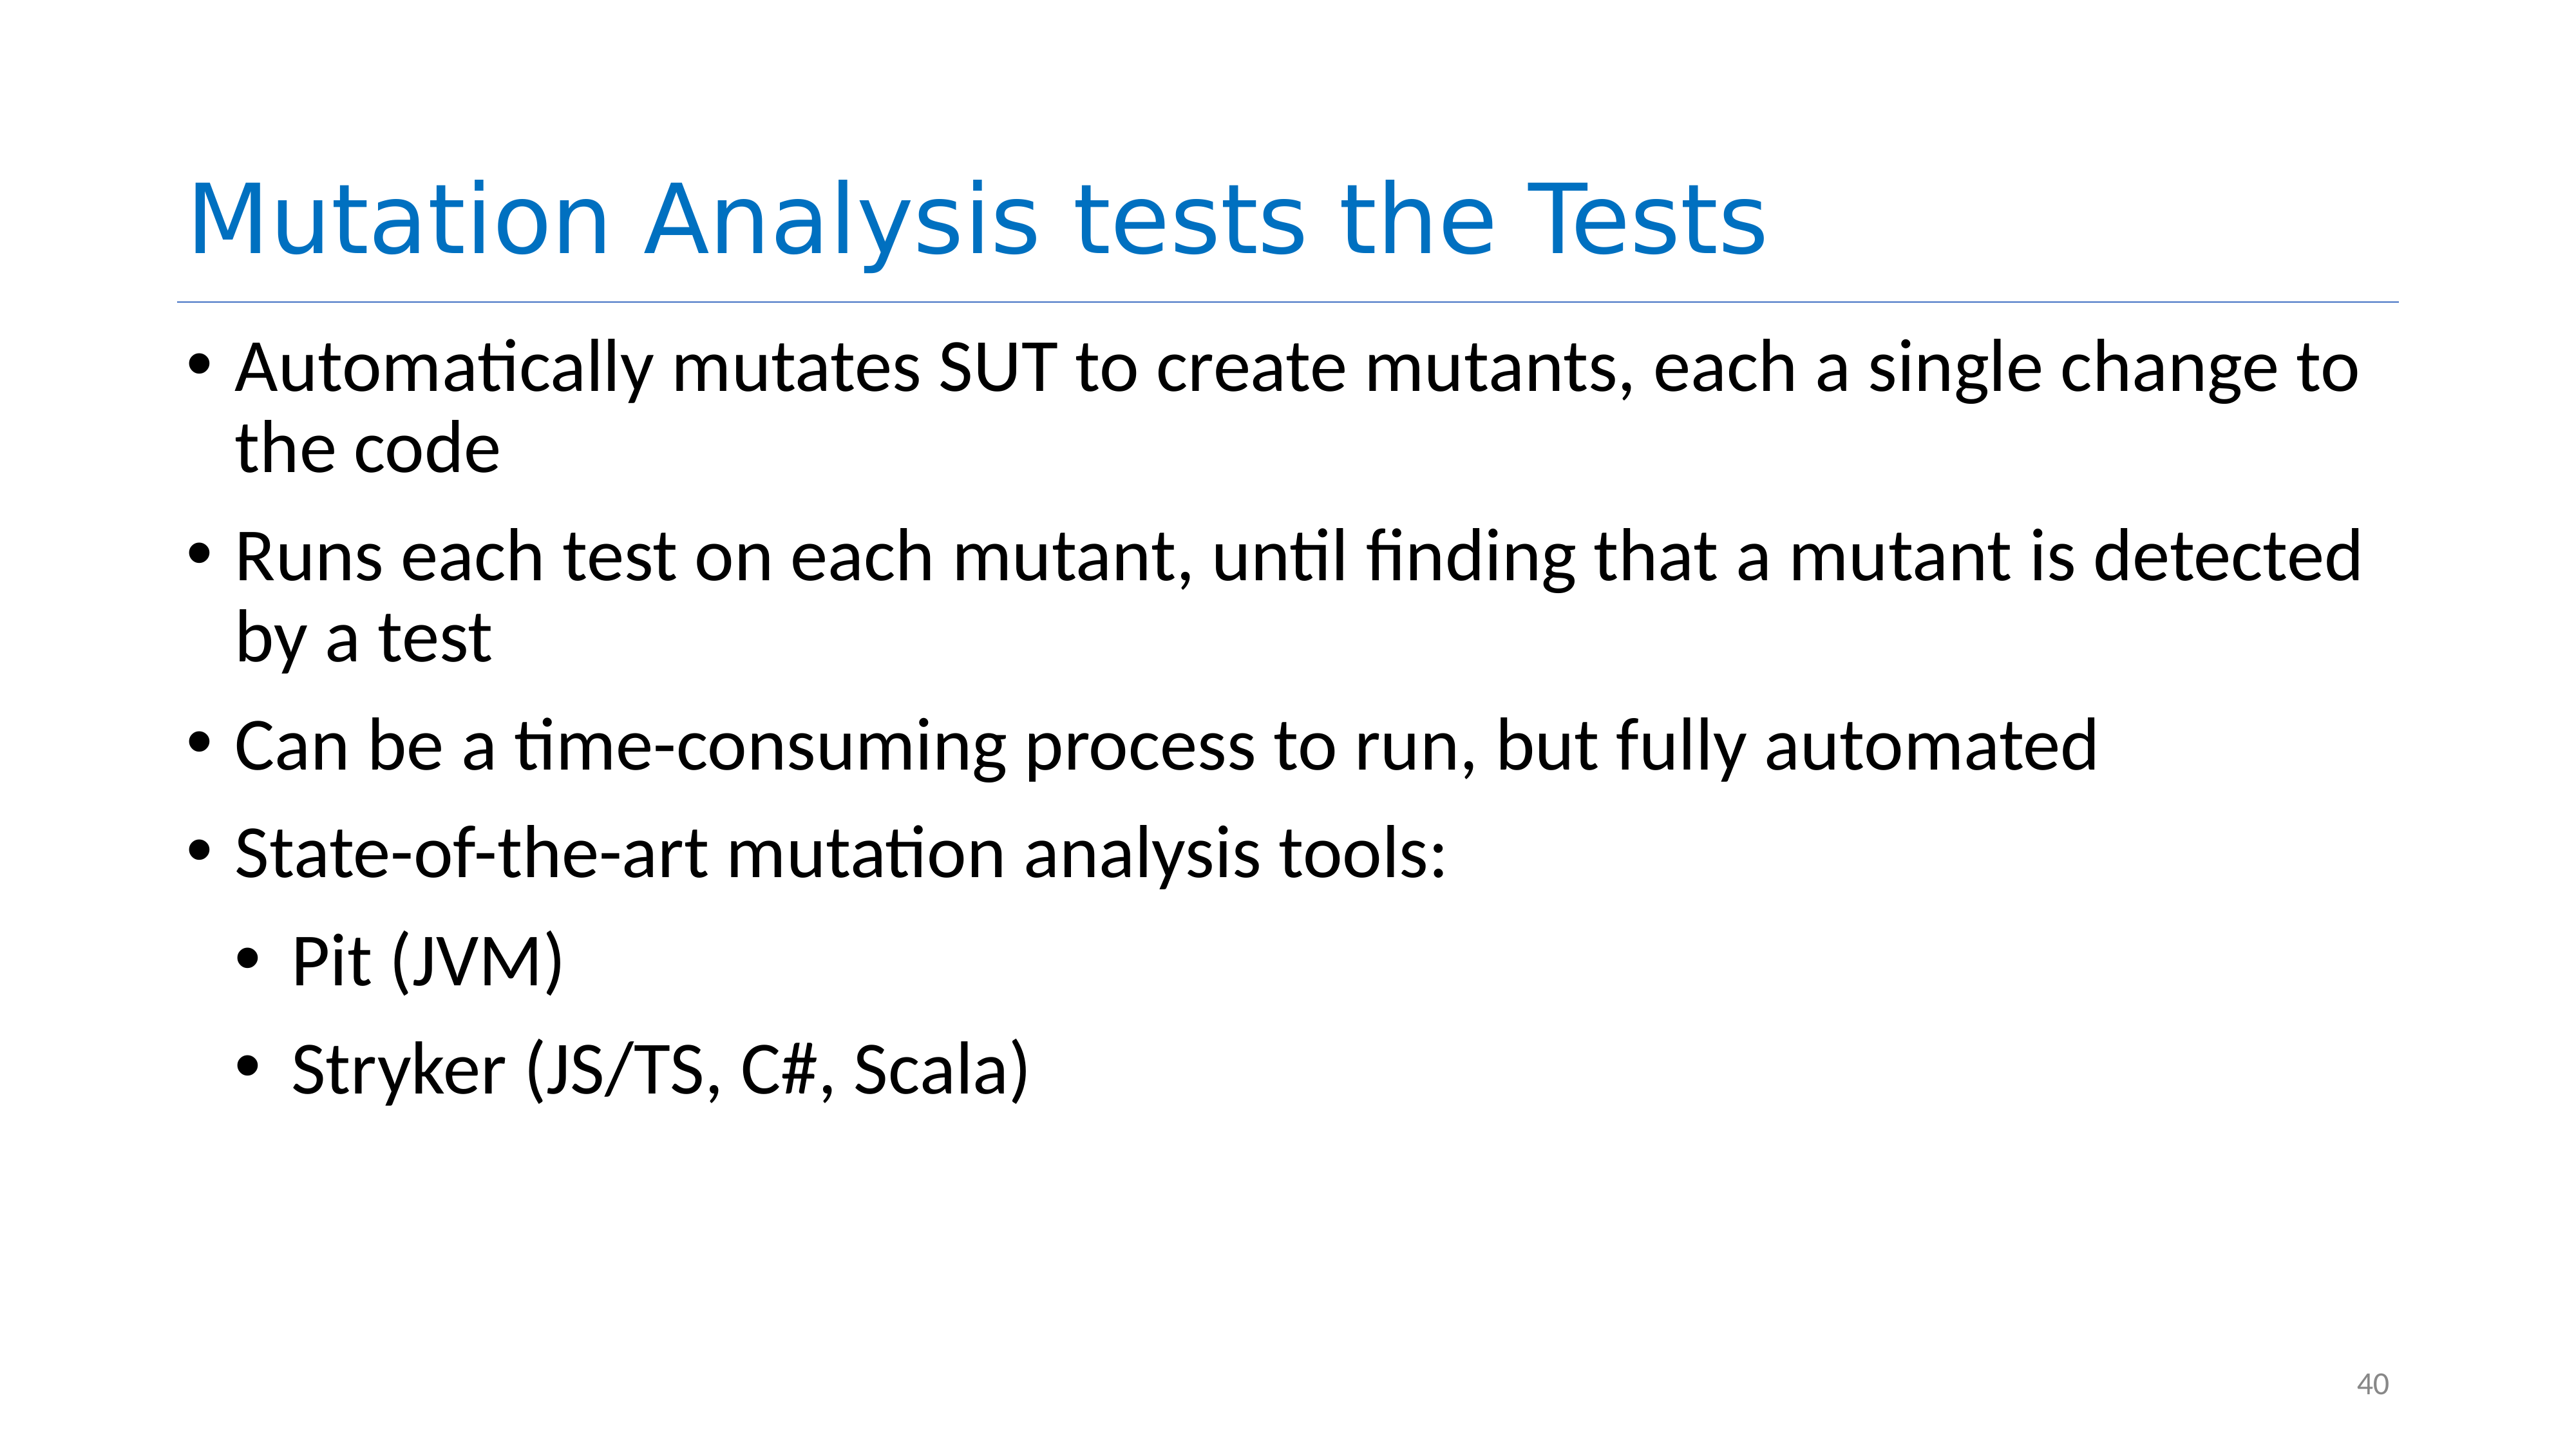

# Mutation Analysis tests the Tests
Automatically mutates SUT to create mutants, each a single change to the code
Runs each test on each mutant, until finding that a mutant is detected by a test
Can be a time-consuming process to run, but fully automated
State-of-the-art mutation analysis tools:
Pit (JVM)
Stryker (JS/TS, C#, Scala)
40